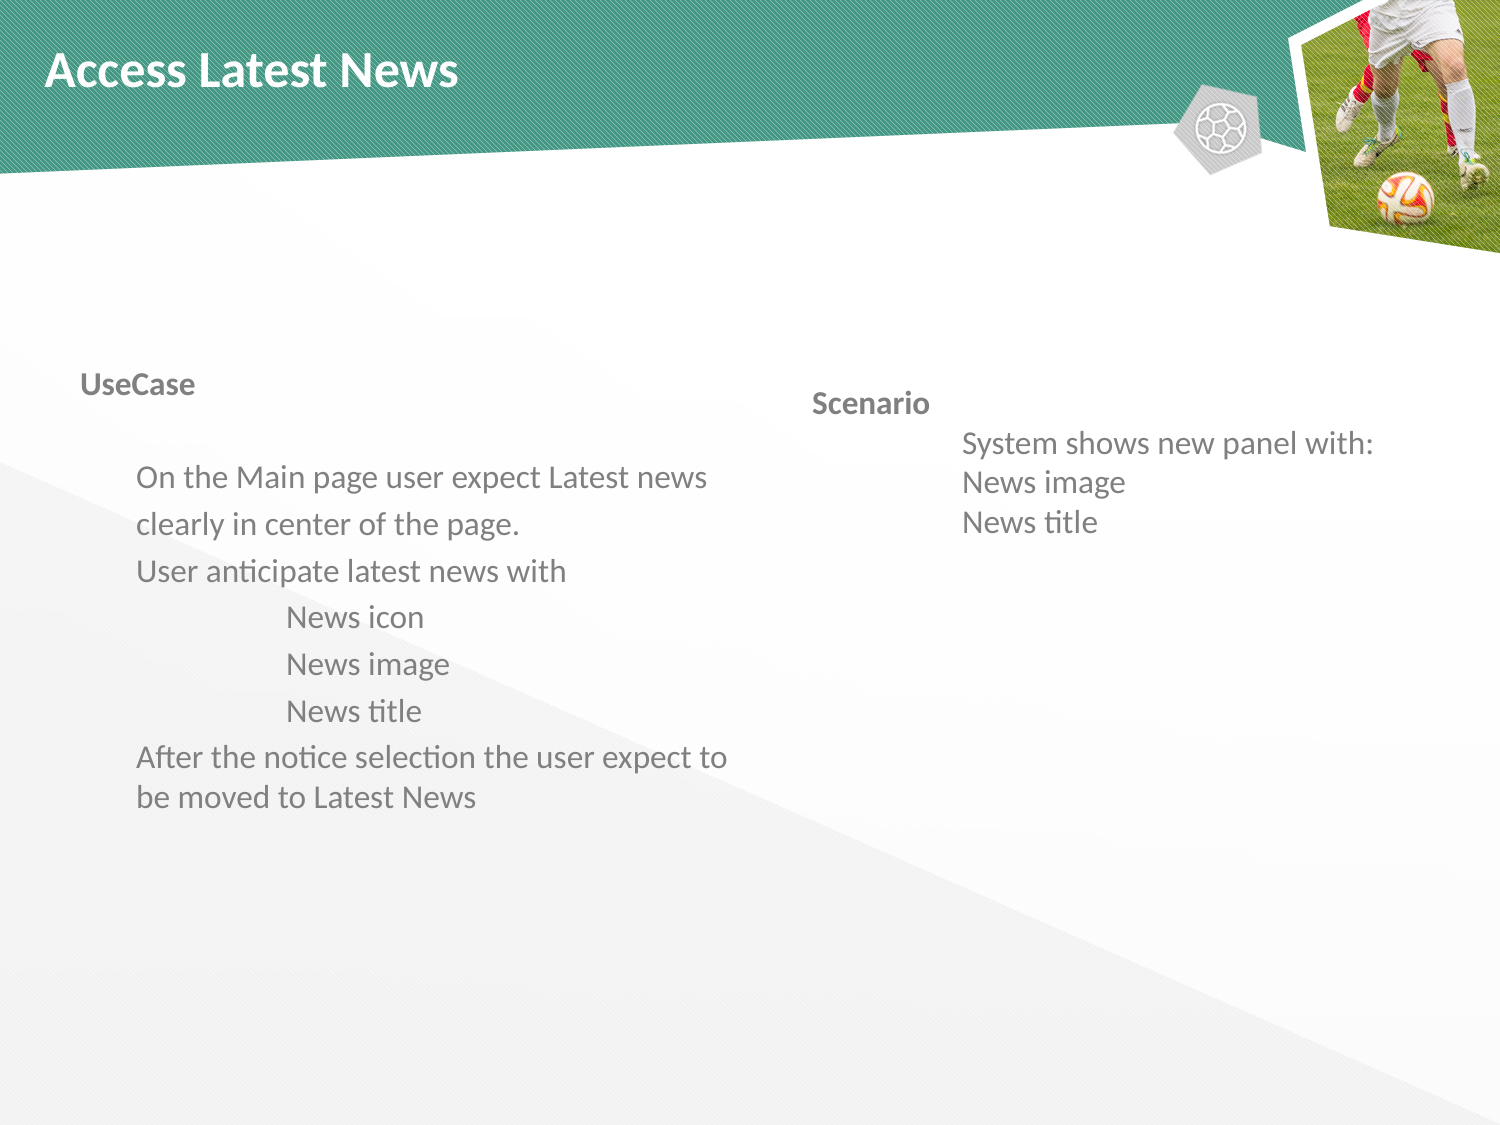

# Access Latest News
UseCase

	On the Main page user expect Latest news
	clearly in center of the page.
	User anticipate latest news with
		News icon
		News image
		News title
	After the notice selection the user expect to be moved to Latest News

Scenario
	System shows new panel with:
	News image
	News title